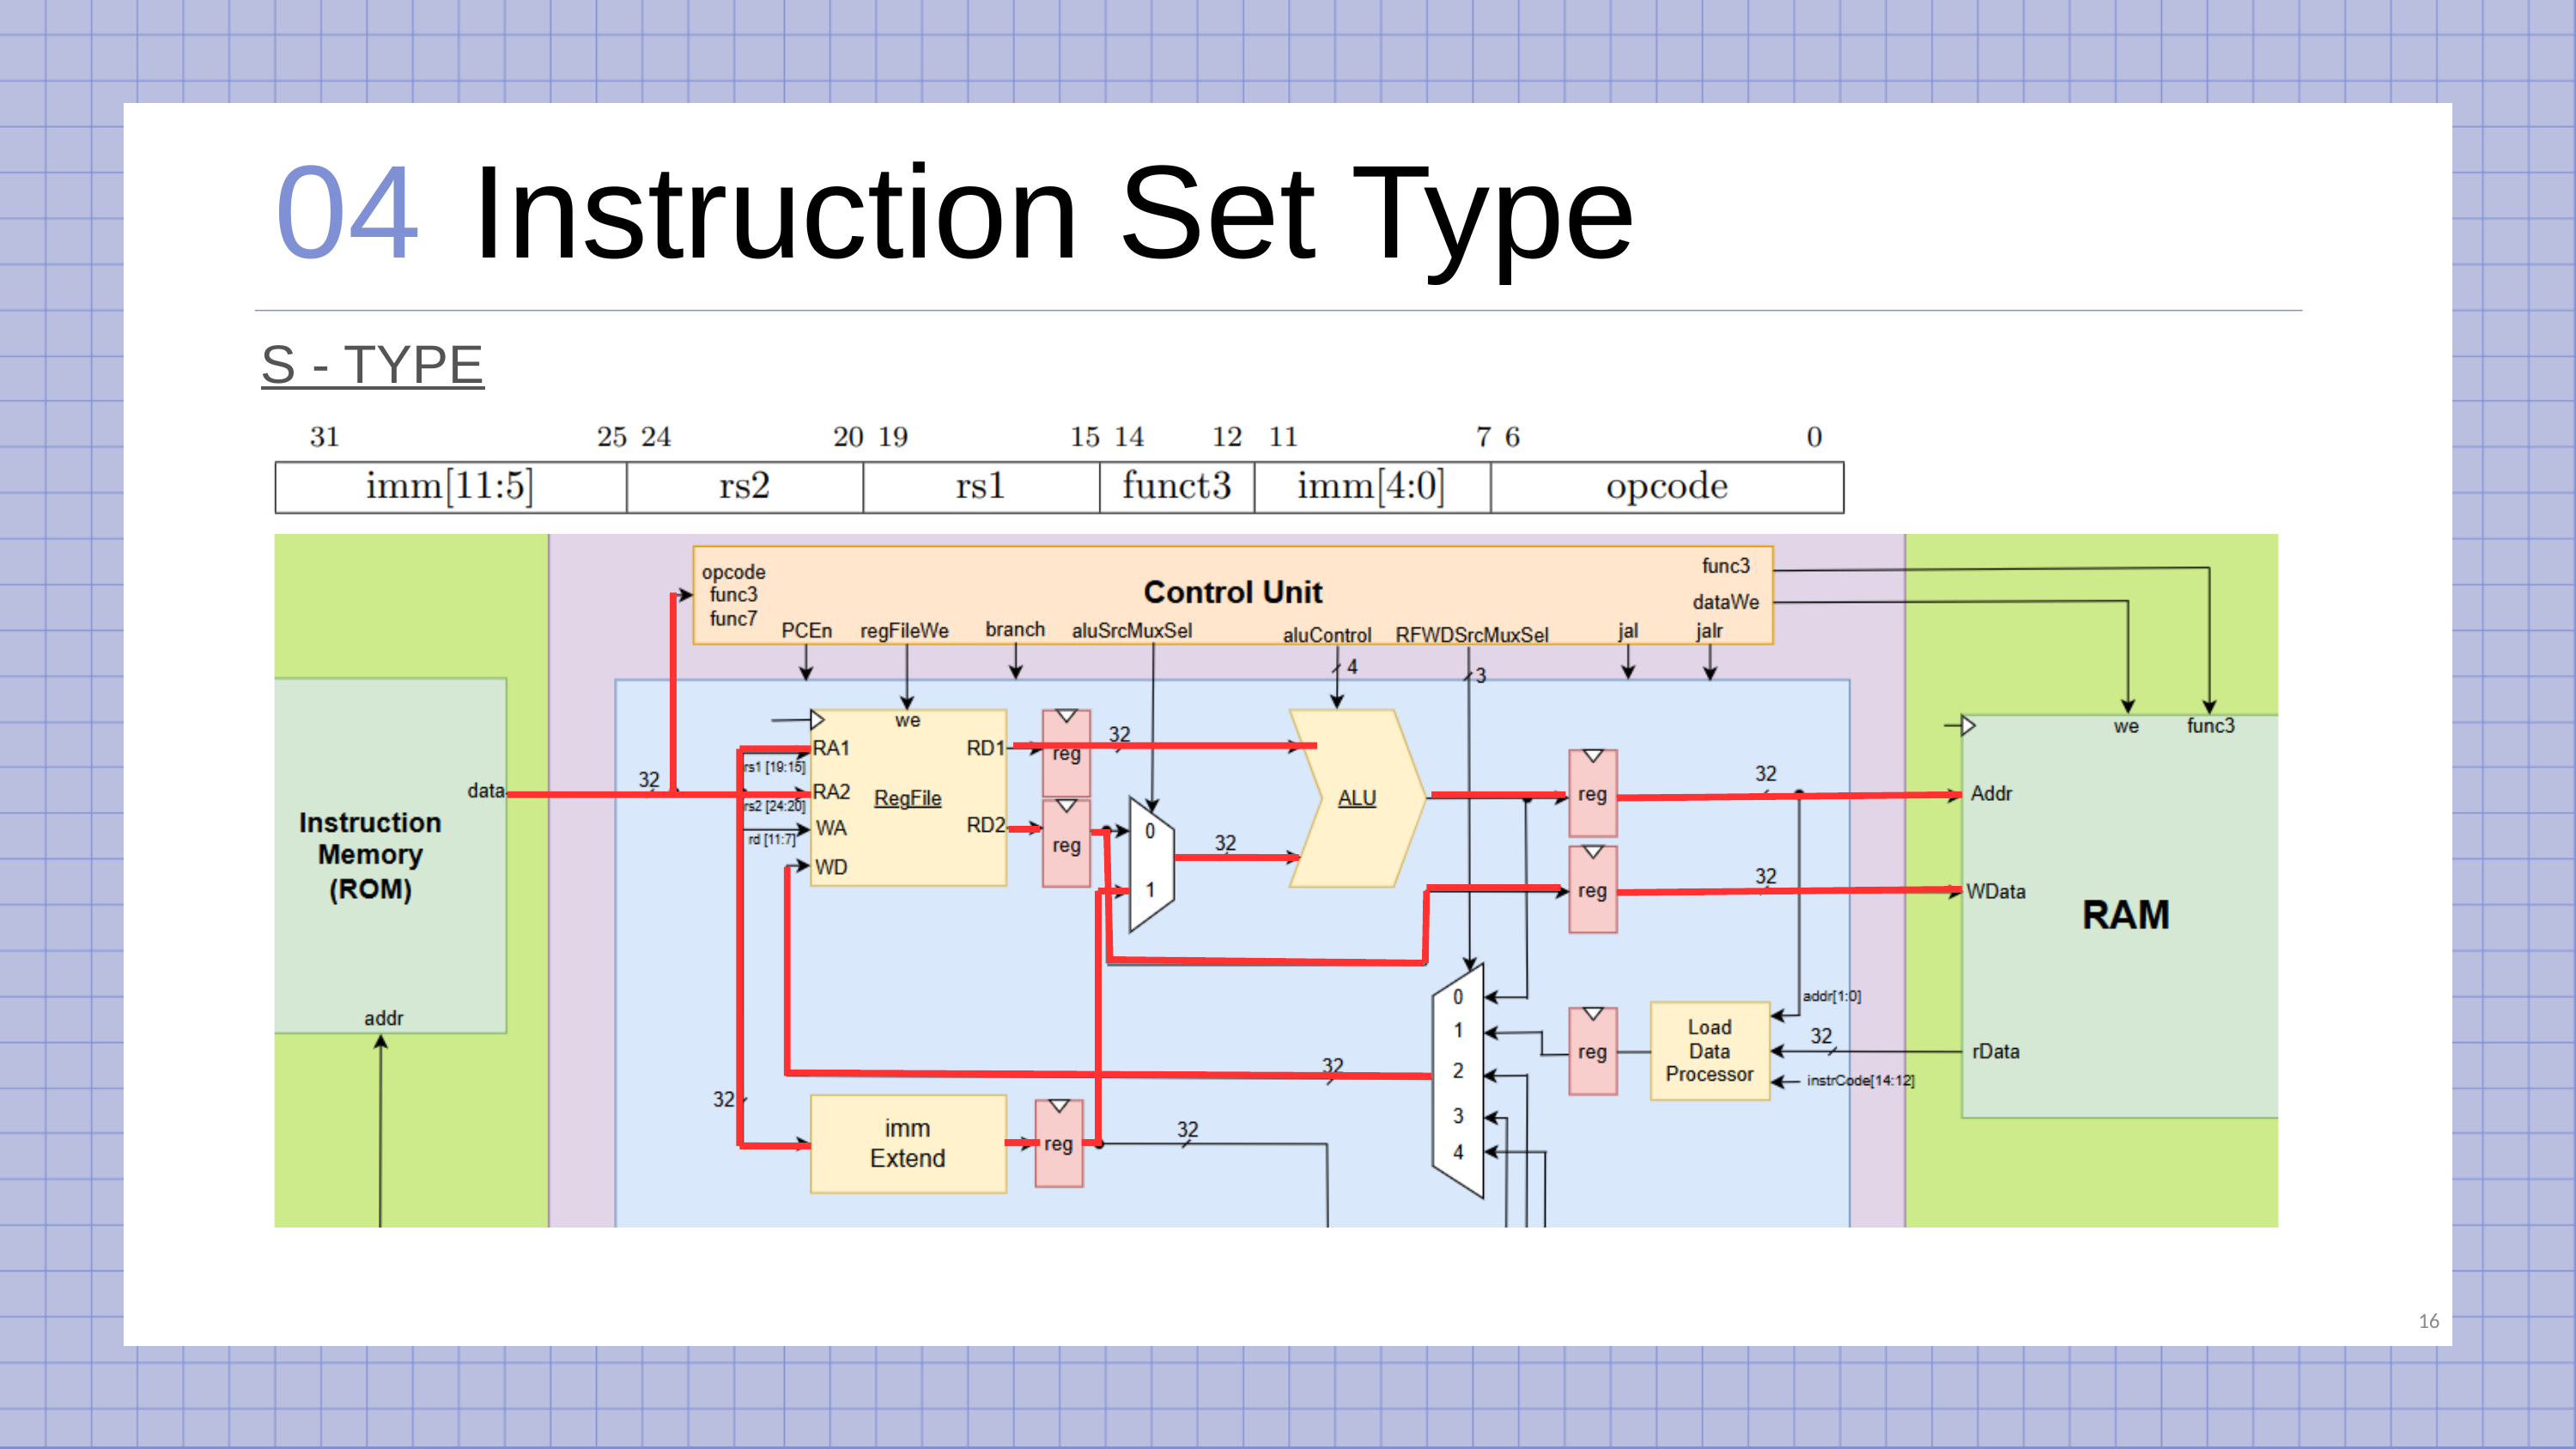

04
Instruction Set Type

S - TYPE

16